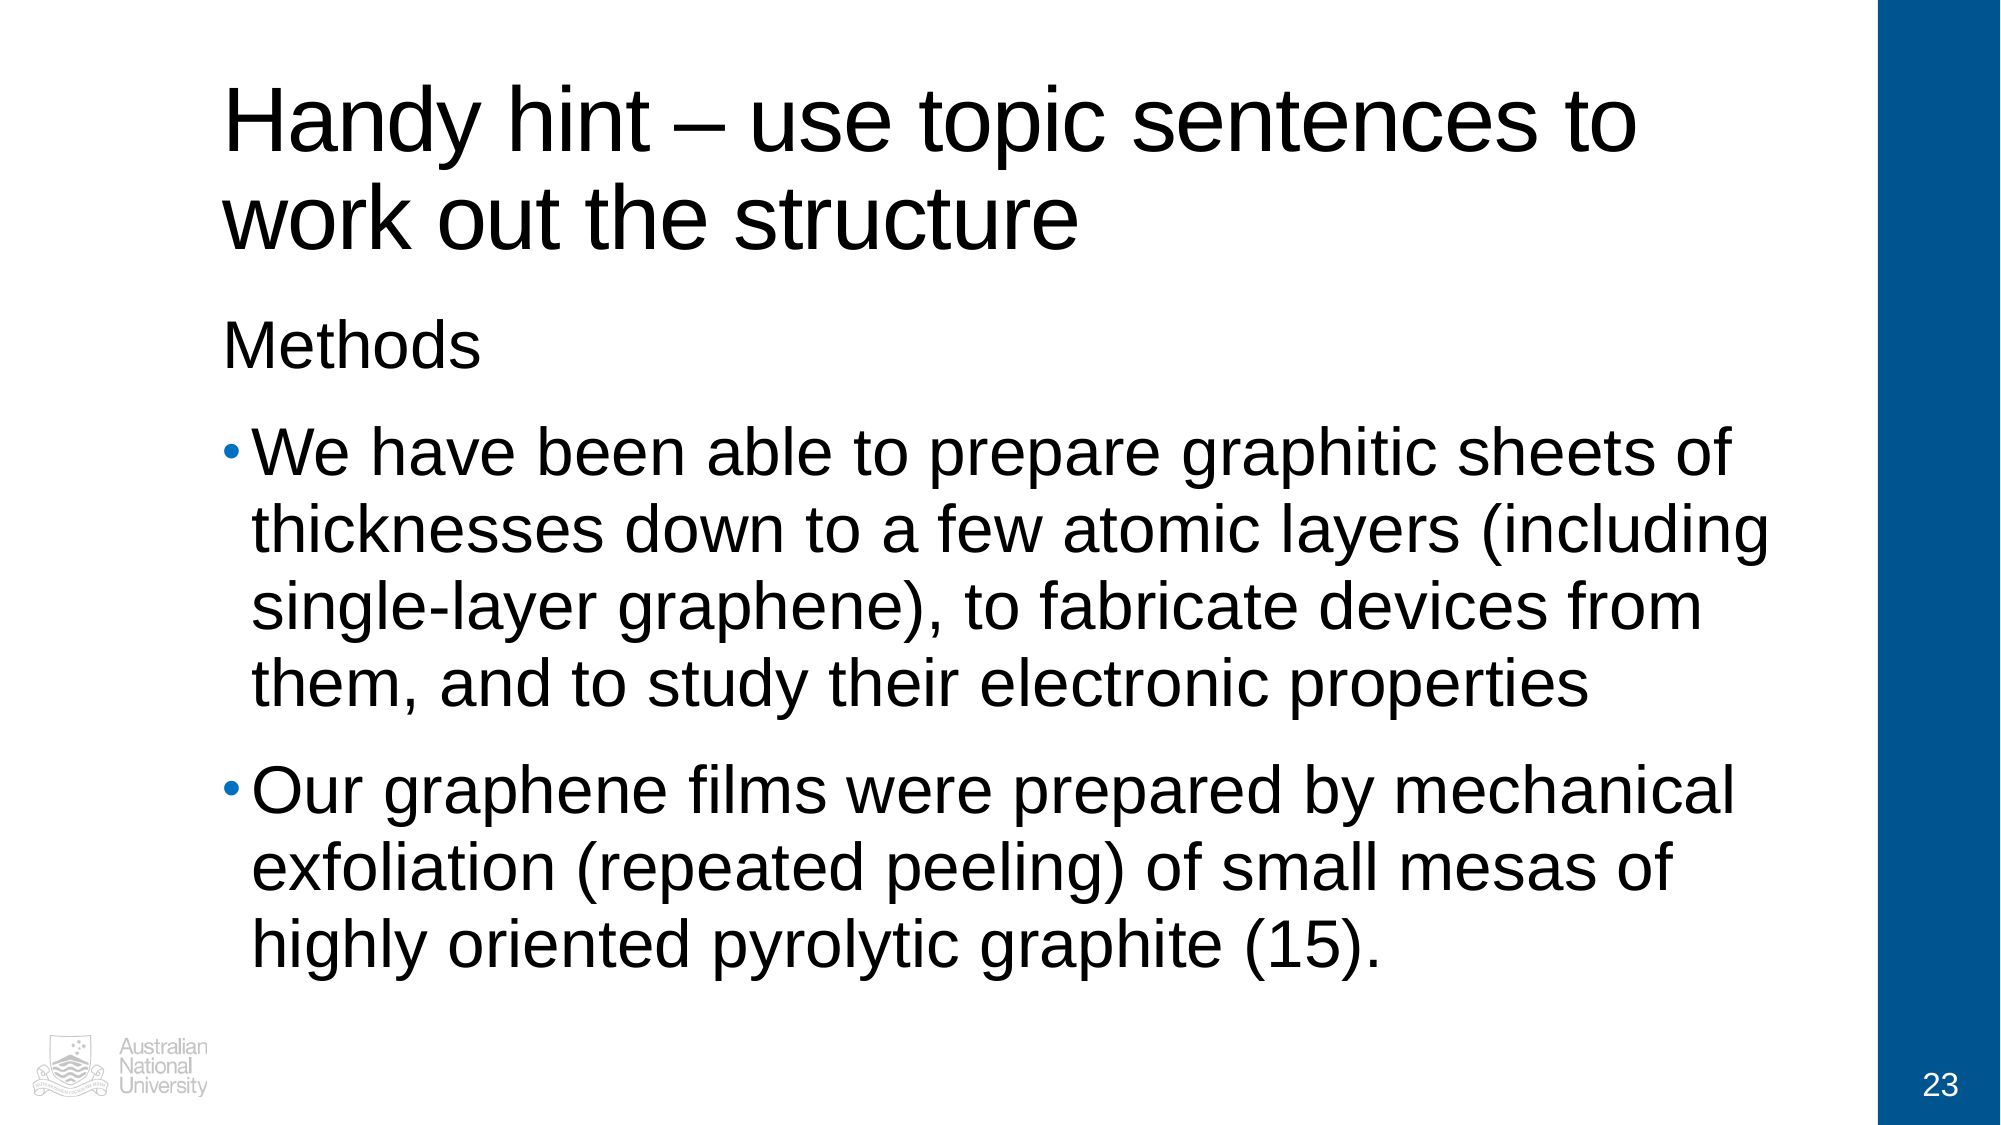

# Handy hint – use topic sentences to work out the structure
Methods
We have been able to prepare graphitic sheets of thicknesses down to a few atomic layers (including single-layer graphene), to fabricate devices from them, and to study their electronic properties
Our graphene films were prepared by mechanical exfoliation (repeated peeling) of small mesas of highly oriented pyrolytic graphite (15).
23